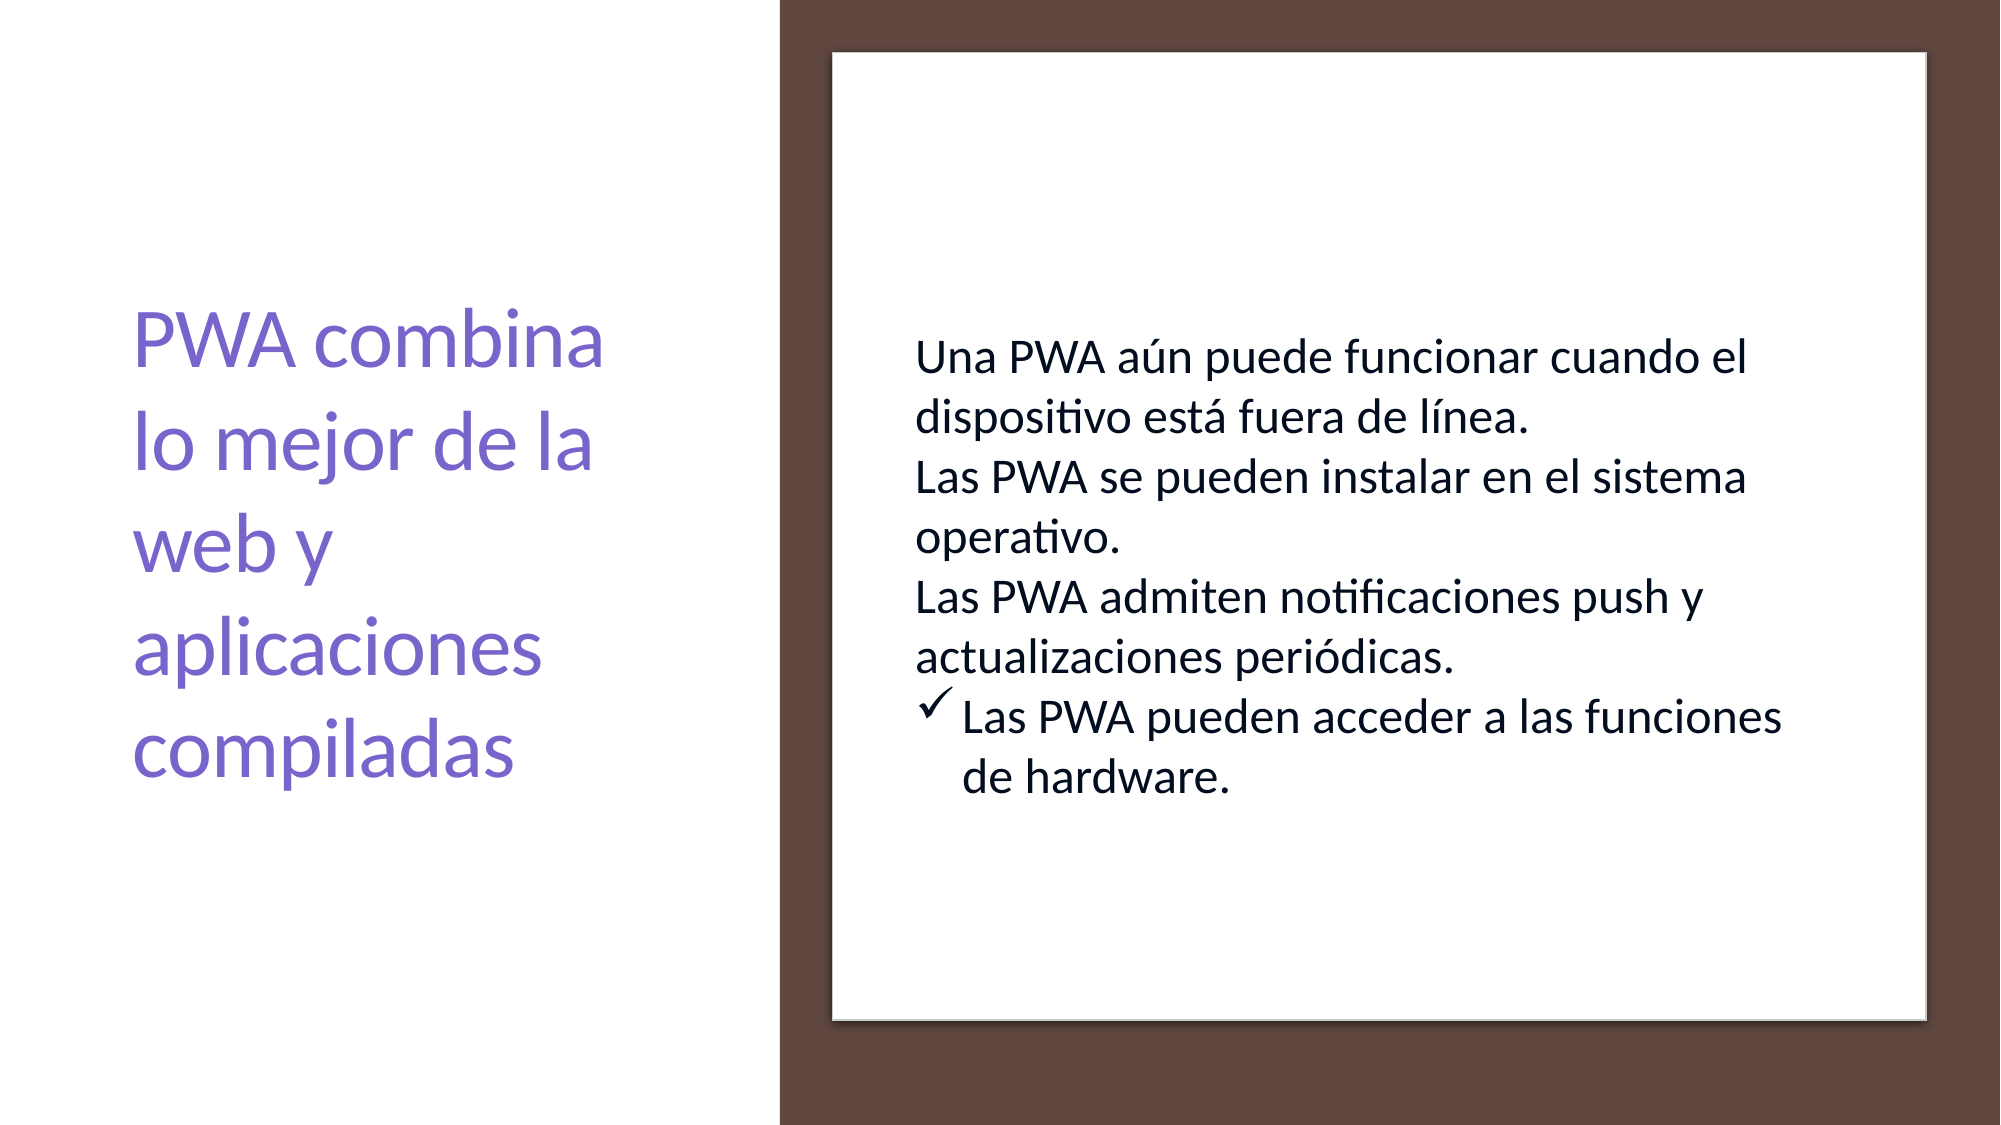

PWA combina lo mejor de la web y aplicaciones compiladas
Una PWA aún puede funcionar cuando el dispositivo está fuera de línea.
Las PWA se pueden instalar en el sistema operativo.
Las PWA admiten notificaciones push y actualizaciones periódicas.
Las PWA pueden acceder a las funciones de hardware.